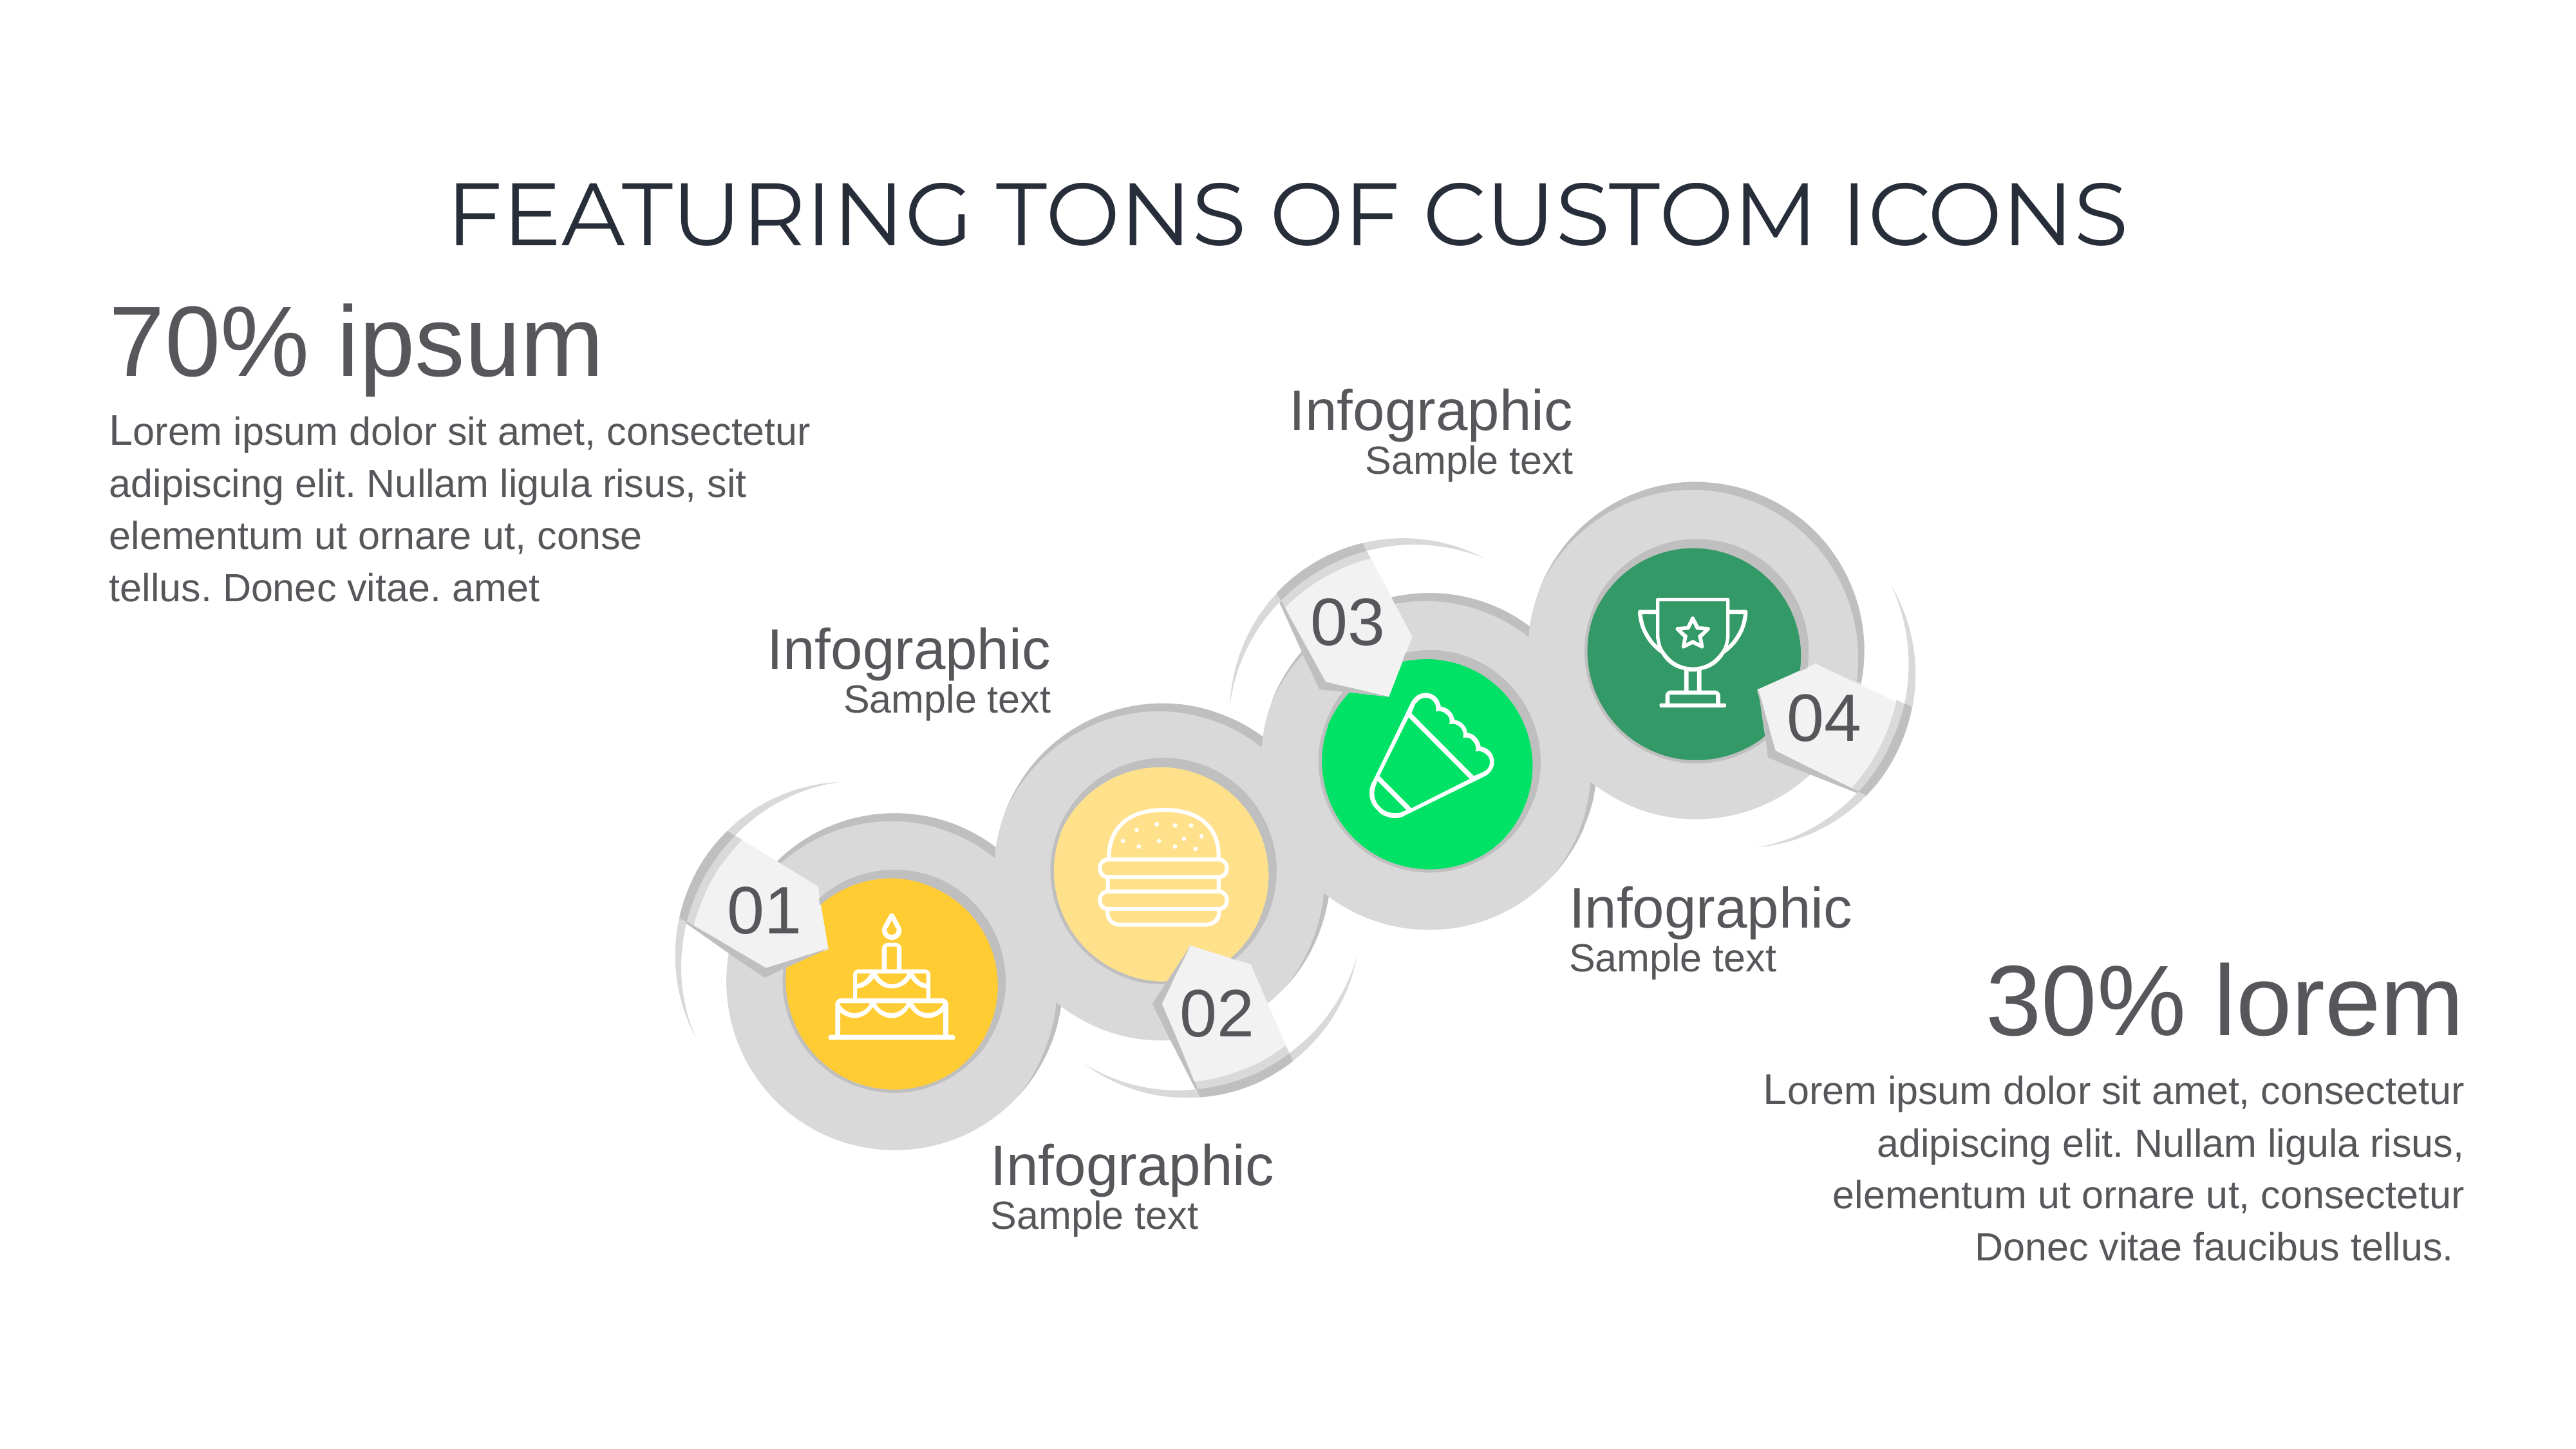

# FEATURING TONS OF CUSTOM ICONS
70% ipsum
Lorem ipsum dolor sit amet, consectetur adipiscing elit. Nullam ligula risus, sit elementum ut ornare ut, conse
tellus. Donec vitae. amet
Infographic
Sample text

03

Infographic
Sample text

04

01
Infographic
Sample text

30% lorem
Lorem ipsum dolor sit amet, consectetur adipiscing elit. Nullam ligula risus, elementum ut ornare ut, consectetur Donec vitae faucibus tellus.
02

Infographic
Sample text